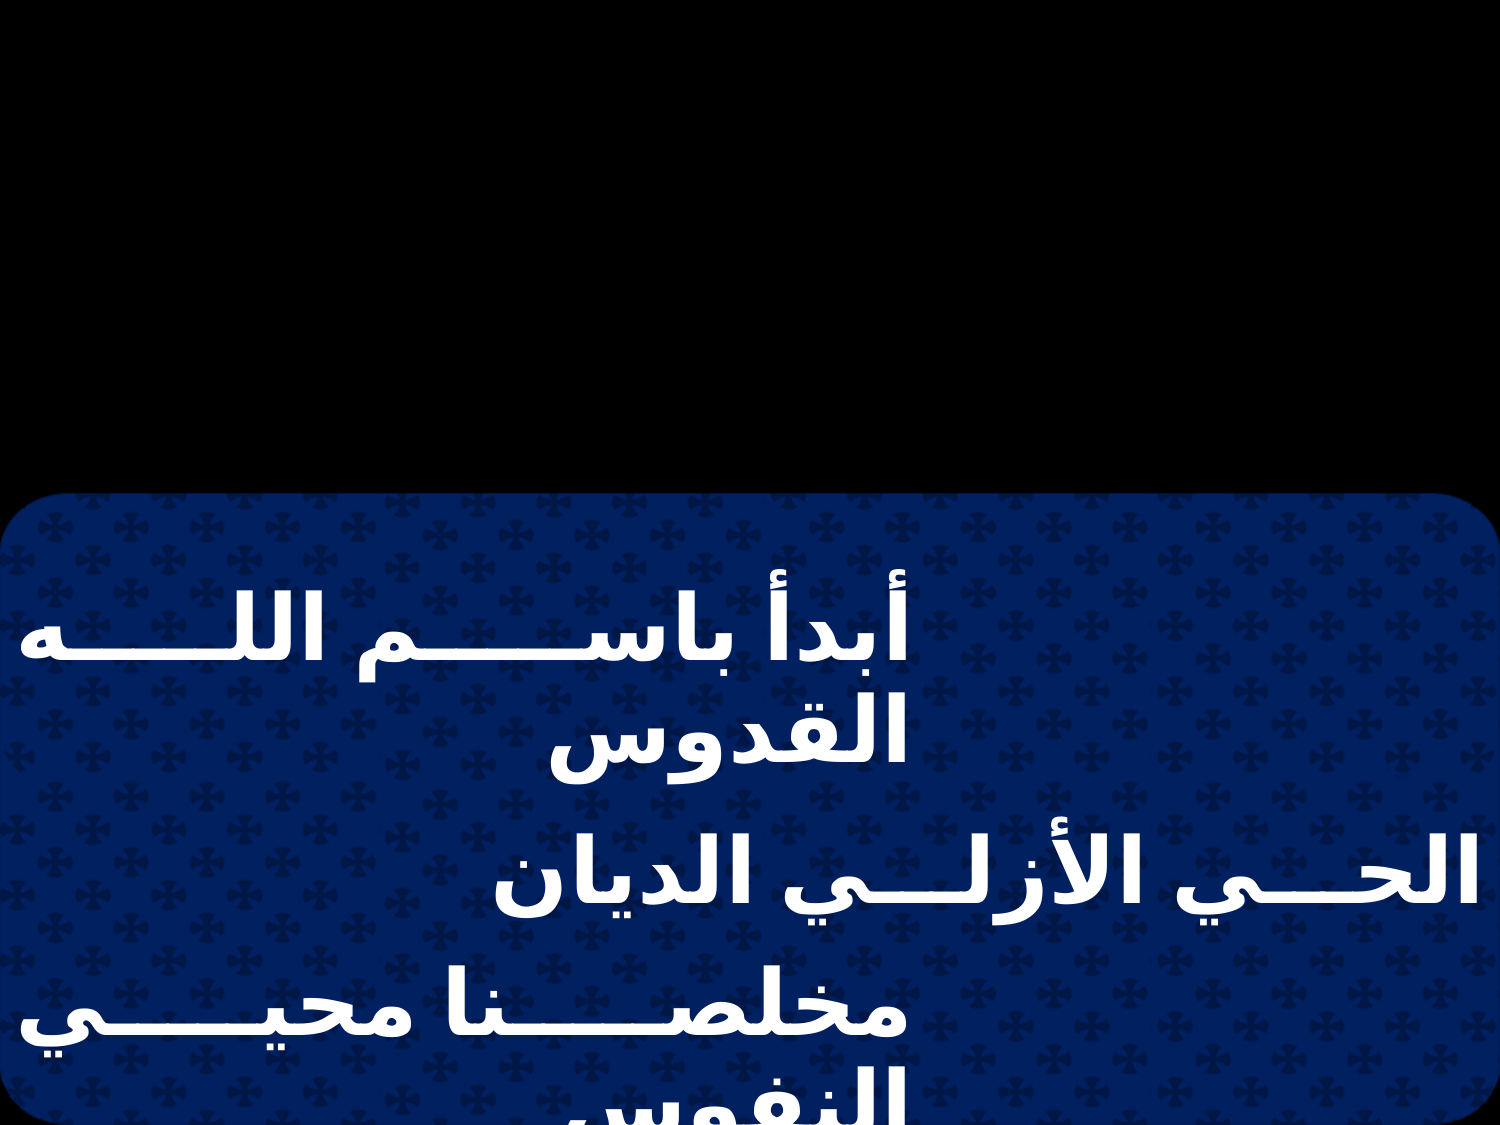

| أبدأ باسم الله القدوس |  |  |
| --- | --- | --- |
|  | الحي الأزلي الديان |  |
| مخلصنا محيي النفوس |  |  |
|  | أجيوس أثاناتوس ناي نان |  |